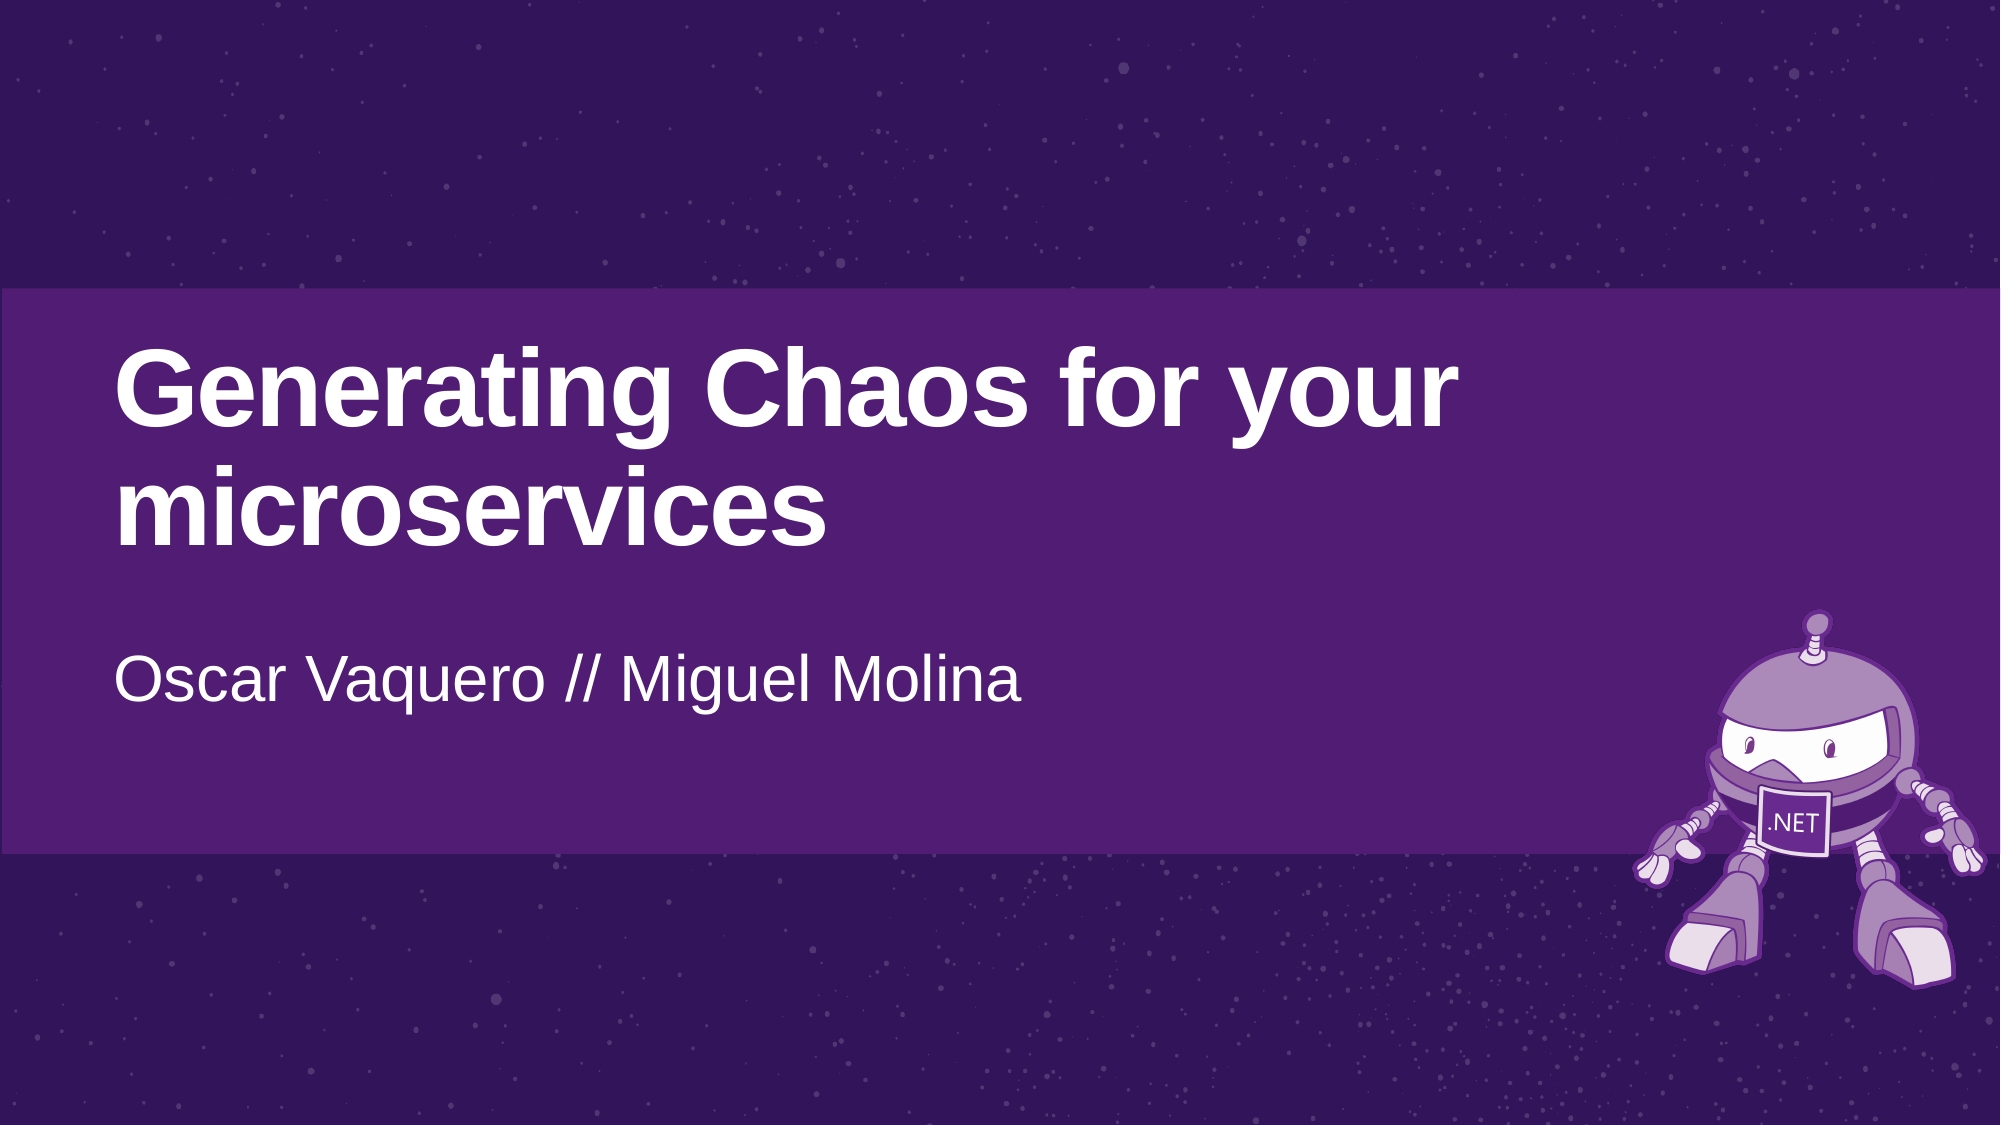

# Generating Chaos for your microservices
Oscar Vaquero // Miguel Molina